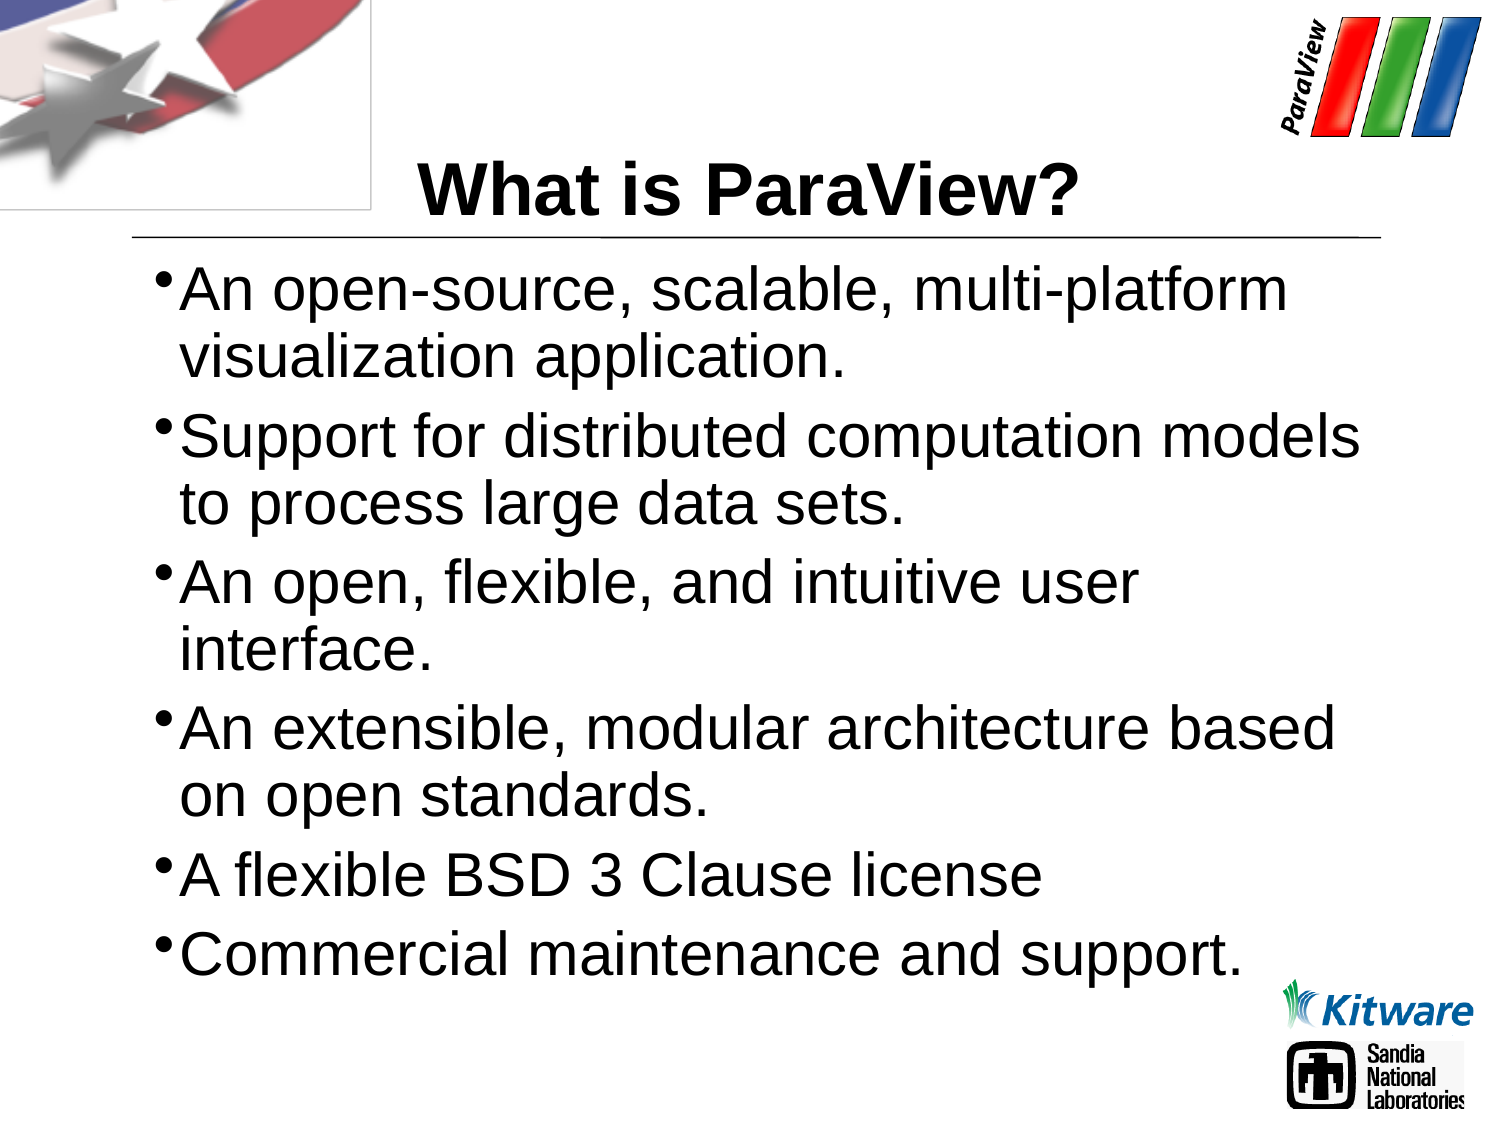

# What is ParaView?
An open-source, scalable, multi-platform visualization application.
Support for distributed computation models to process large data sets.
An open, flexible, and intuitive user interface.
An extensible, modular architecture based on open standards.
A flexible BSD 3 Clause license
Commercial maintenance and support.